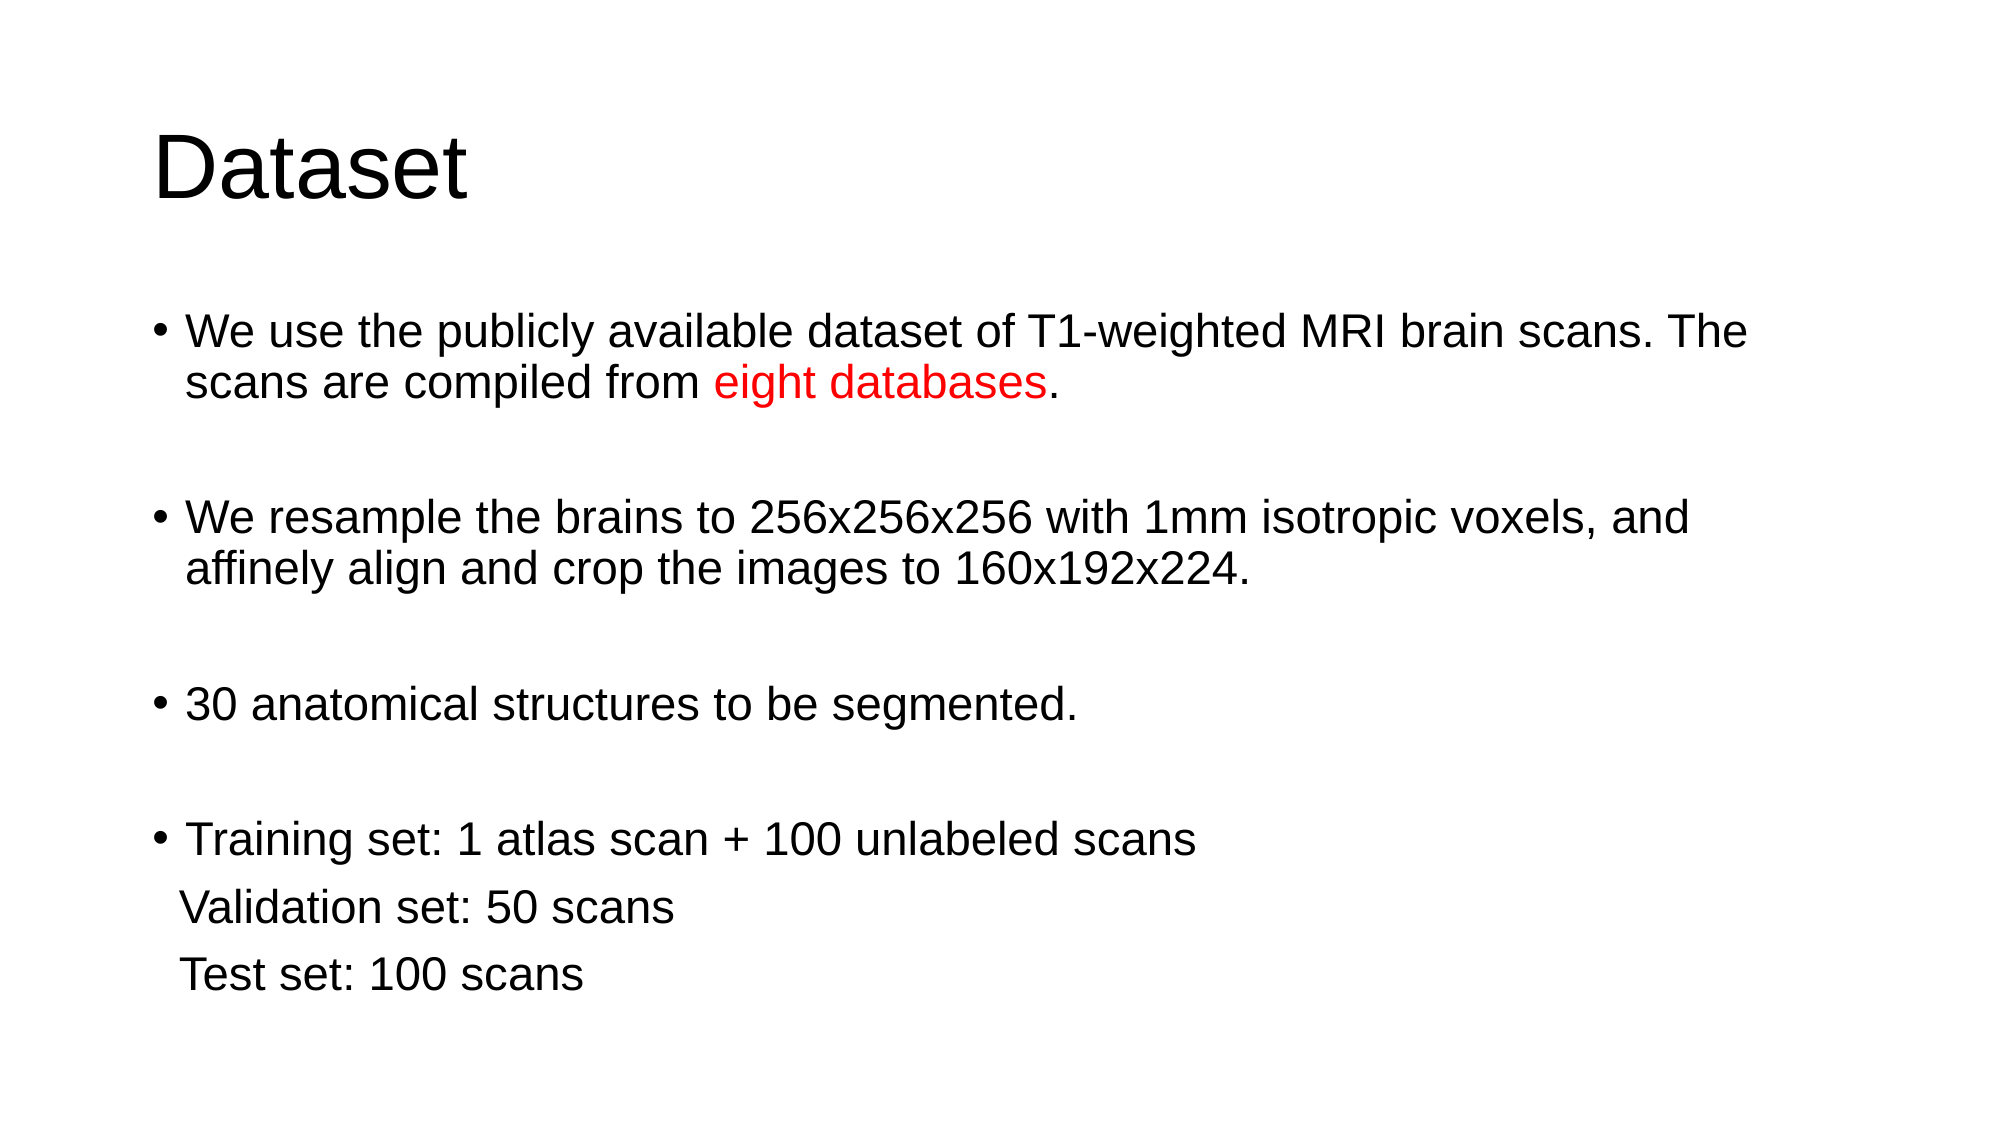

# Dataset
We use the publicly available dataset of T1-weighted MRI brain scans. The scans are compiled from eight databases.

We resample the brains to 256x256x256 with 1mm isotropic voxels, and affinely align and crop the images to 160x192x224.

30 anatomical structures to be segmented.

Training set: 1 atlas scan + 100 unlabeled scans
  Validation set: 50 scans
  Test set: 100 scans